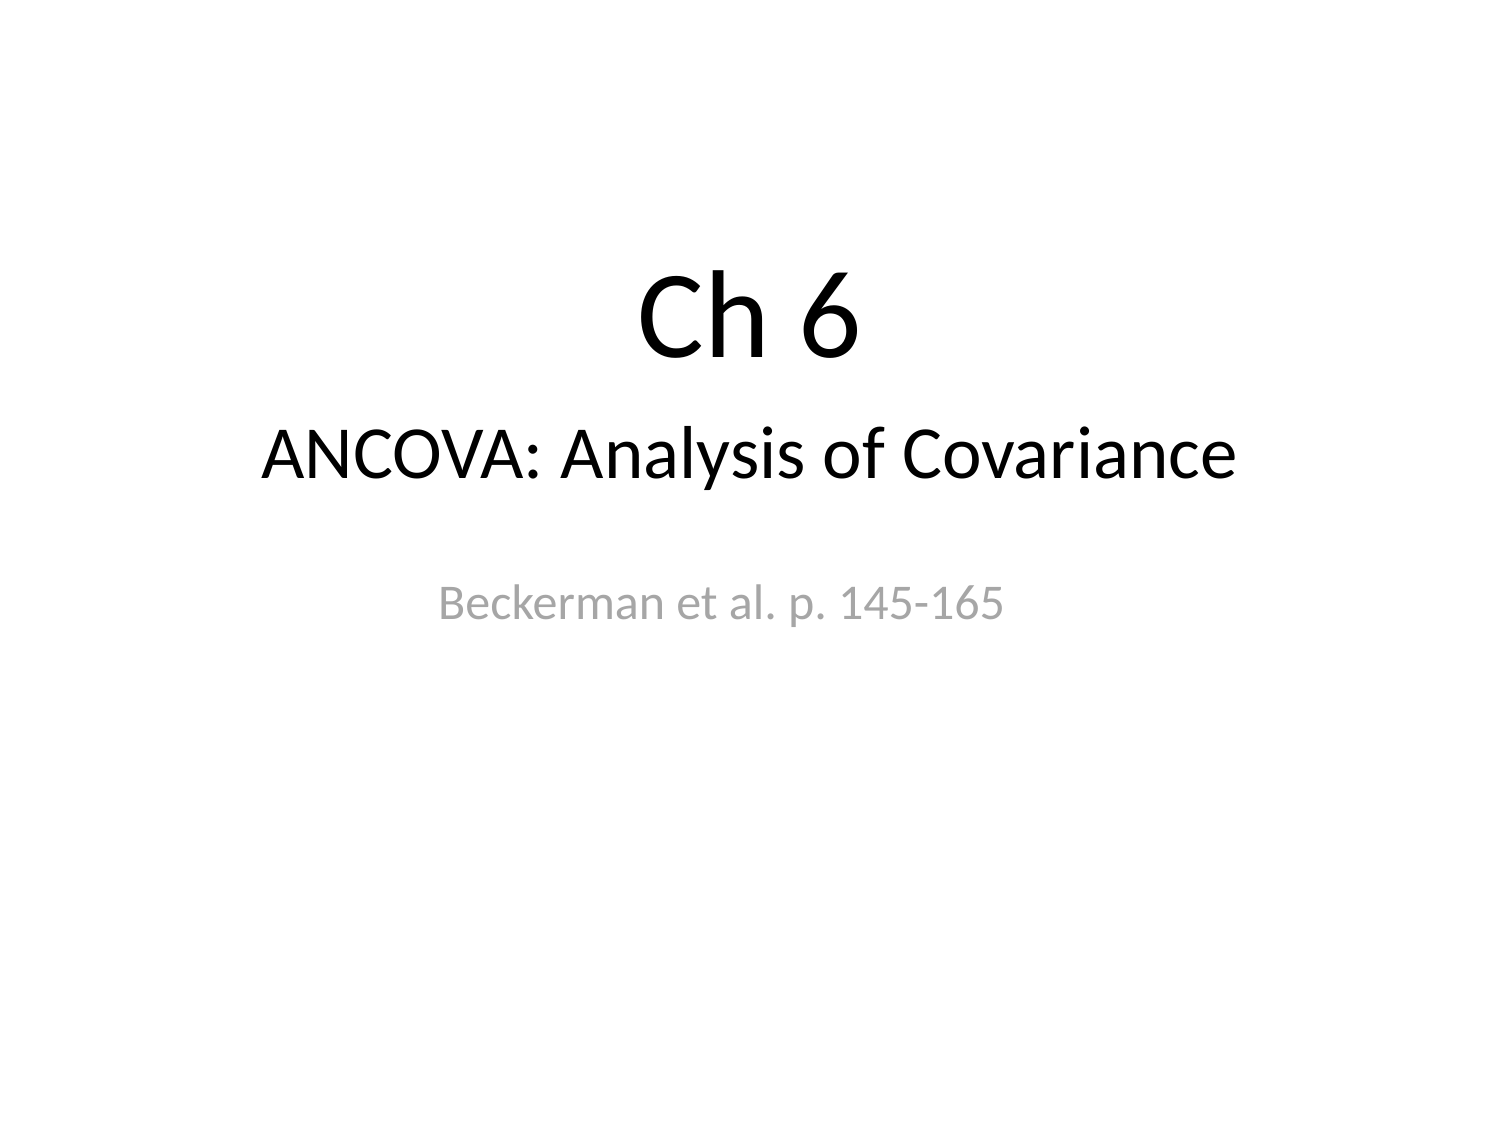

# Ch 6
ANCOVA: Analysis of Covariance
Beckerman et al. p. 145-165